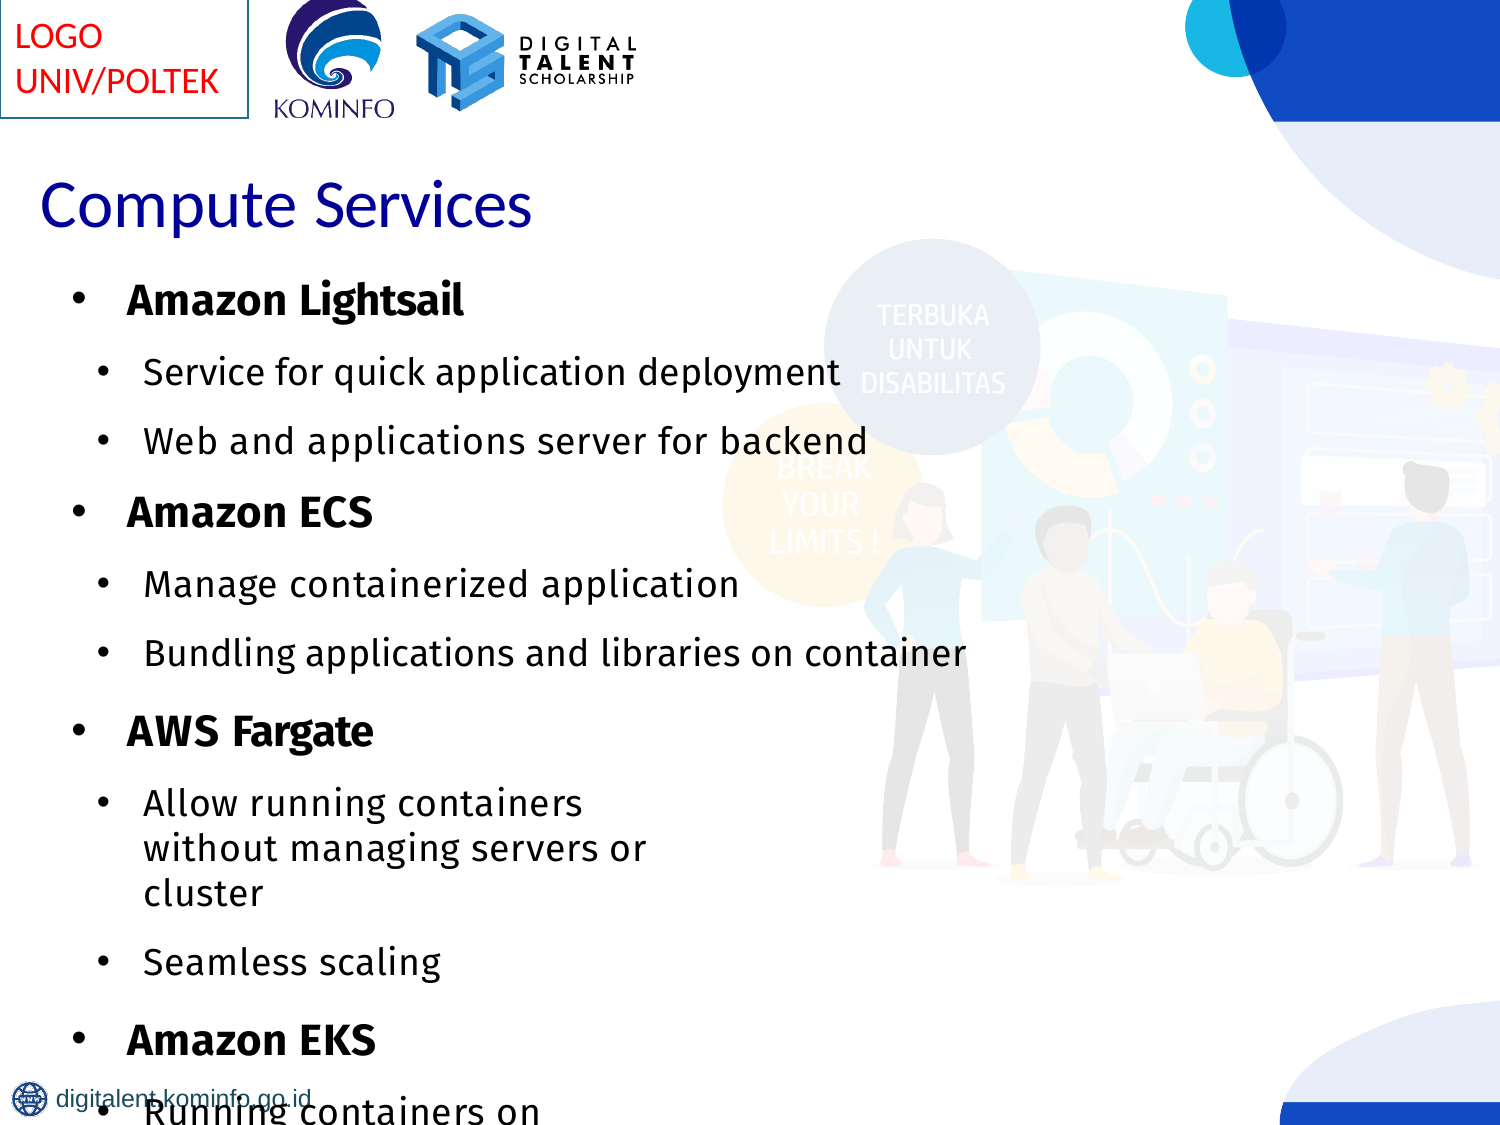

# Compute Services
Amazon Lightsail
Service for quick application deployment
Web and applications server for backend
Amazon ECS
Manage containerized application
Bundling applications and libraries on container
AWS Fargate
Allow running containers without managing servers or cluster
Seamless scaling
Amazon EKS
Running containers on Kubernets